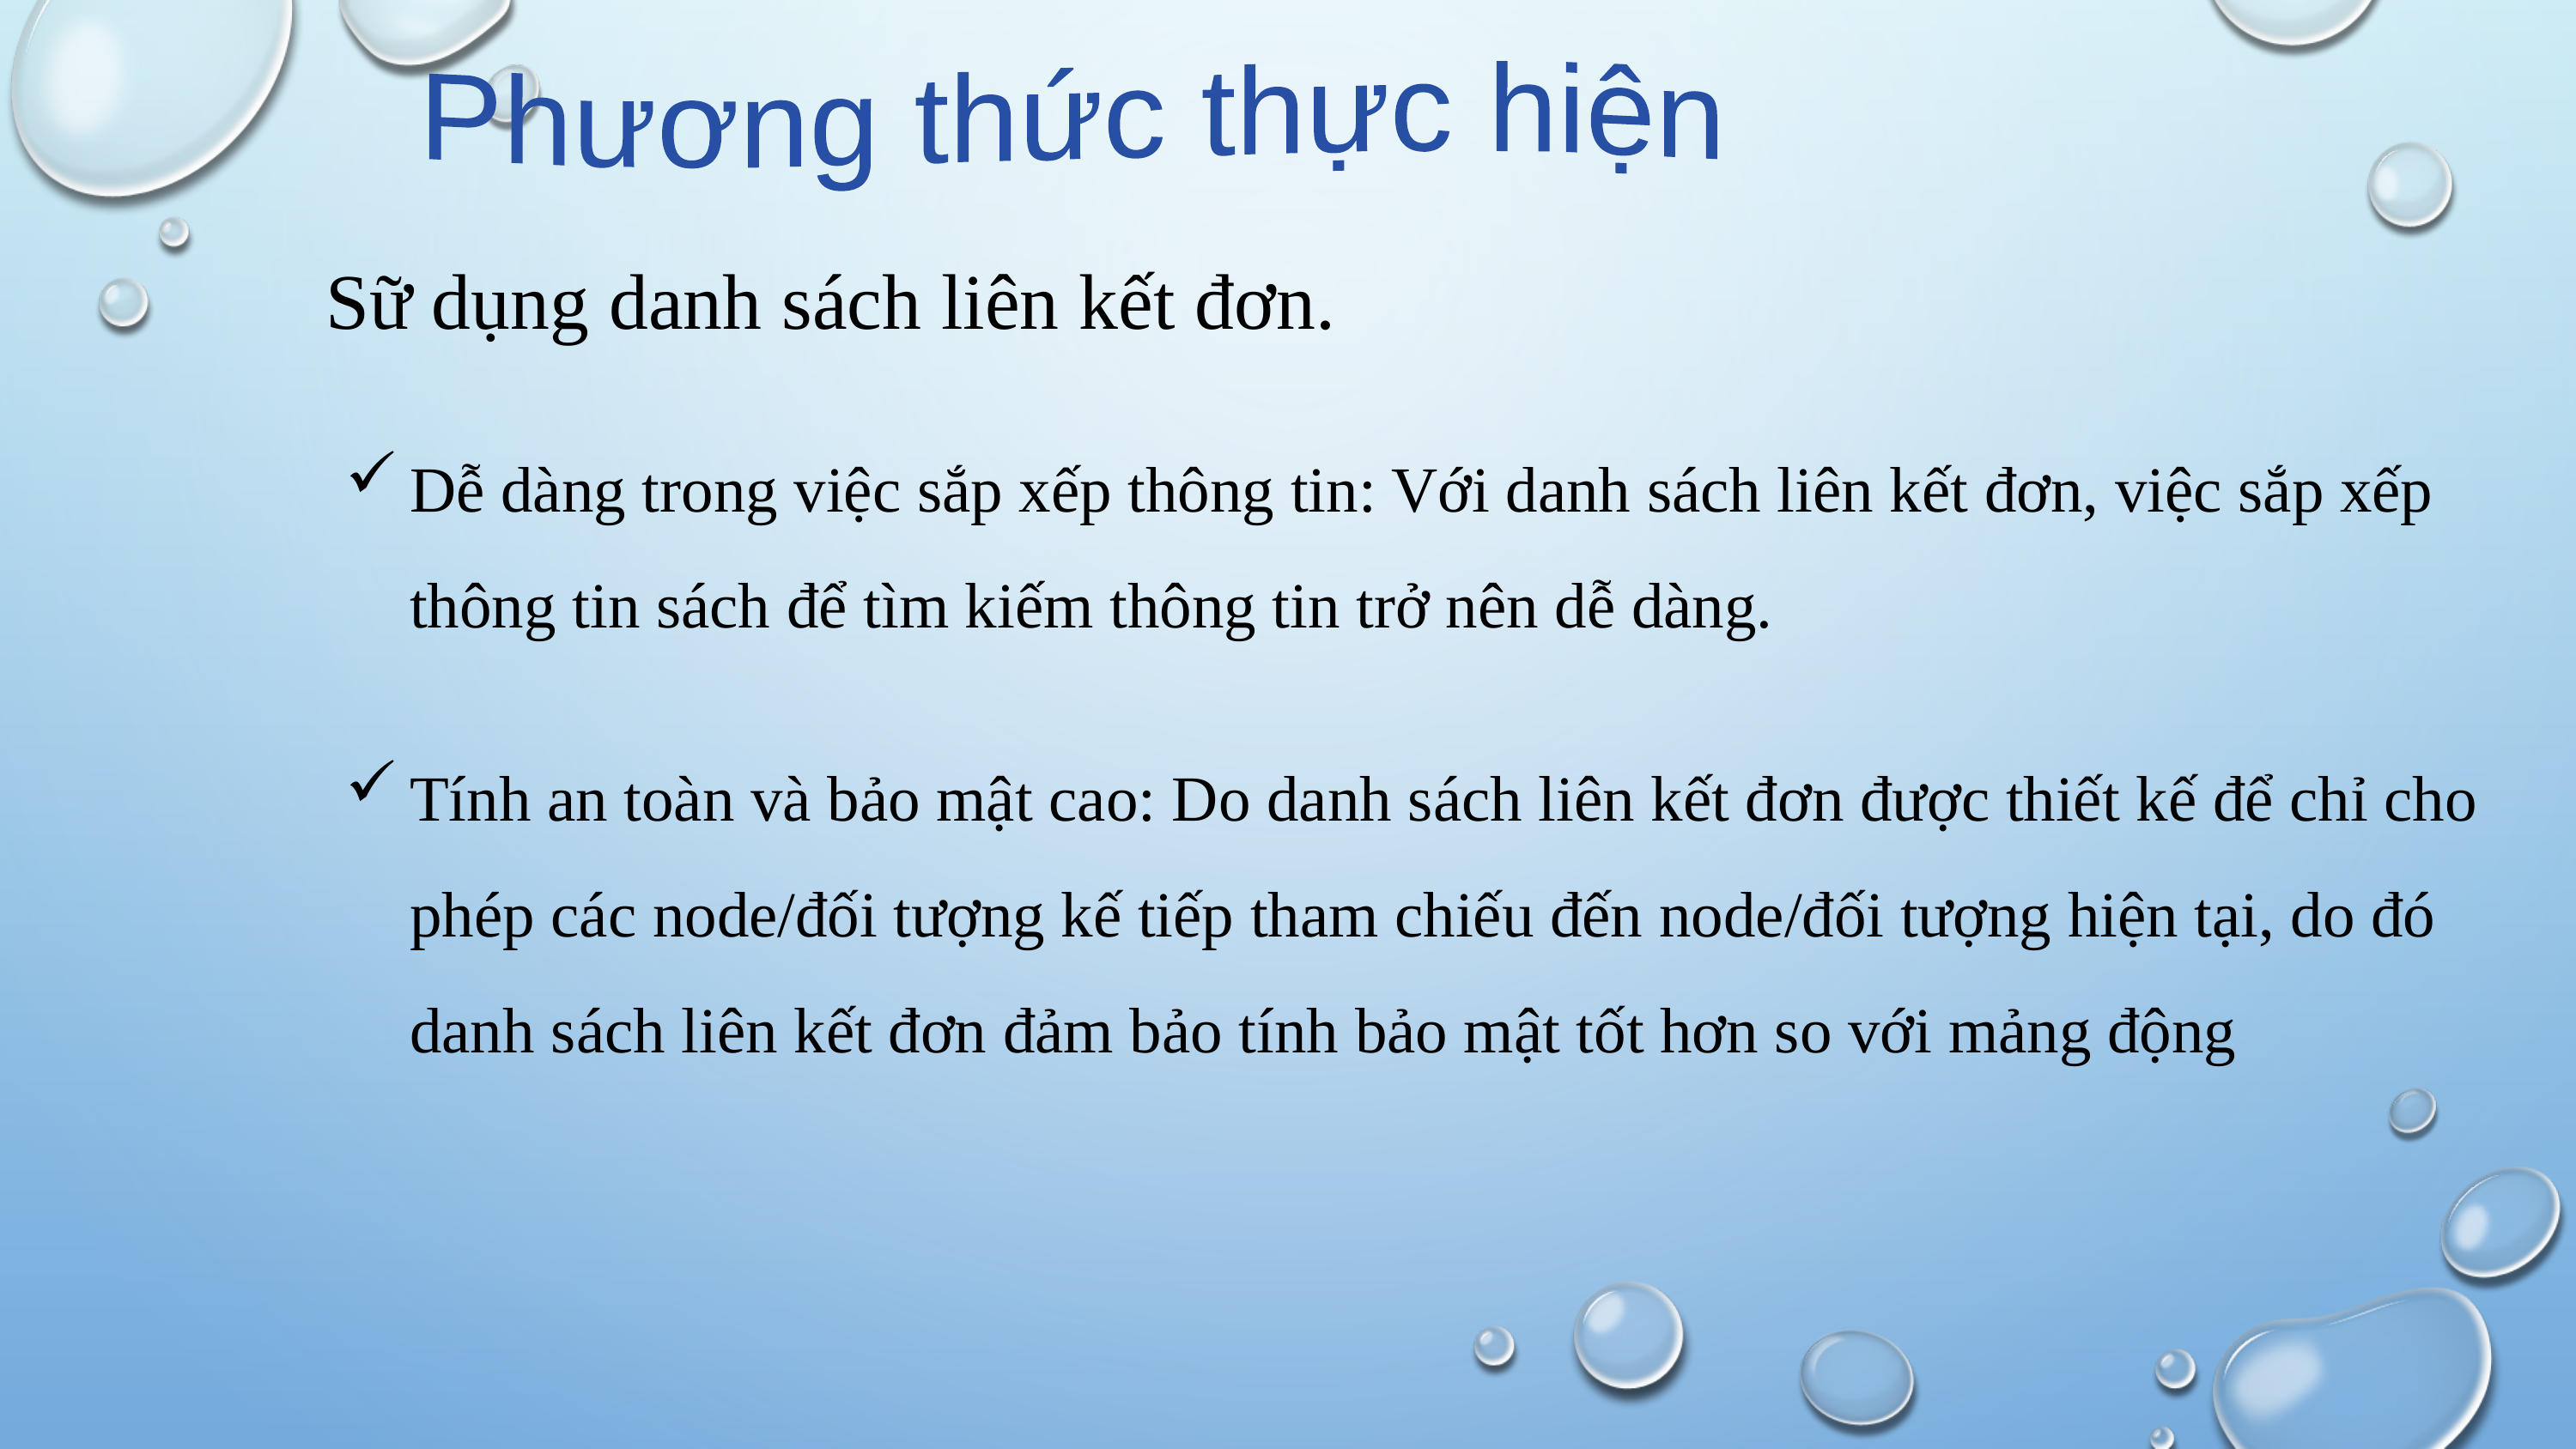

Phương thức thực hiện
Sữ dụng danh sách liên kết đơn.
Dễ dàng trong việc sắp xếp thông tin: Với danh sách liên kết đơn, việc sắp xếp thông tin sách để tìm kiếm thông tin trở nên dễ dàng.

Tính an toàn và bảo mật cao: Do danh sách liên kết đơn được thiết kế để chỉ cho phép các node/đối tượng kế tiếp tham chiếu đến node/đối tượng hiện tại, do đó danh sách liên kết đơn đảm bảo tính bảo mật tốt hơn so với mảng động